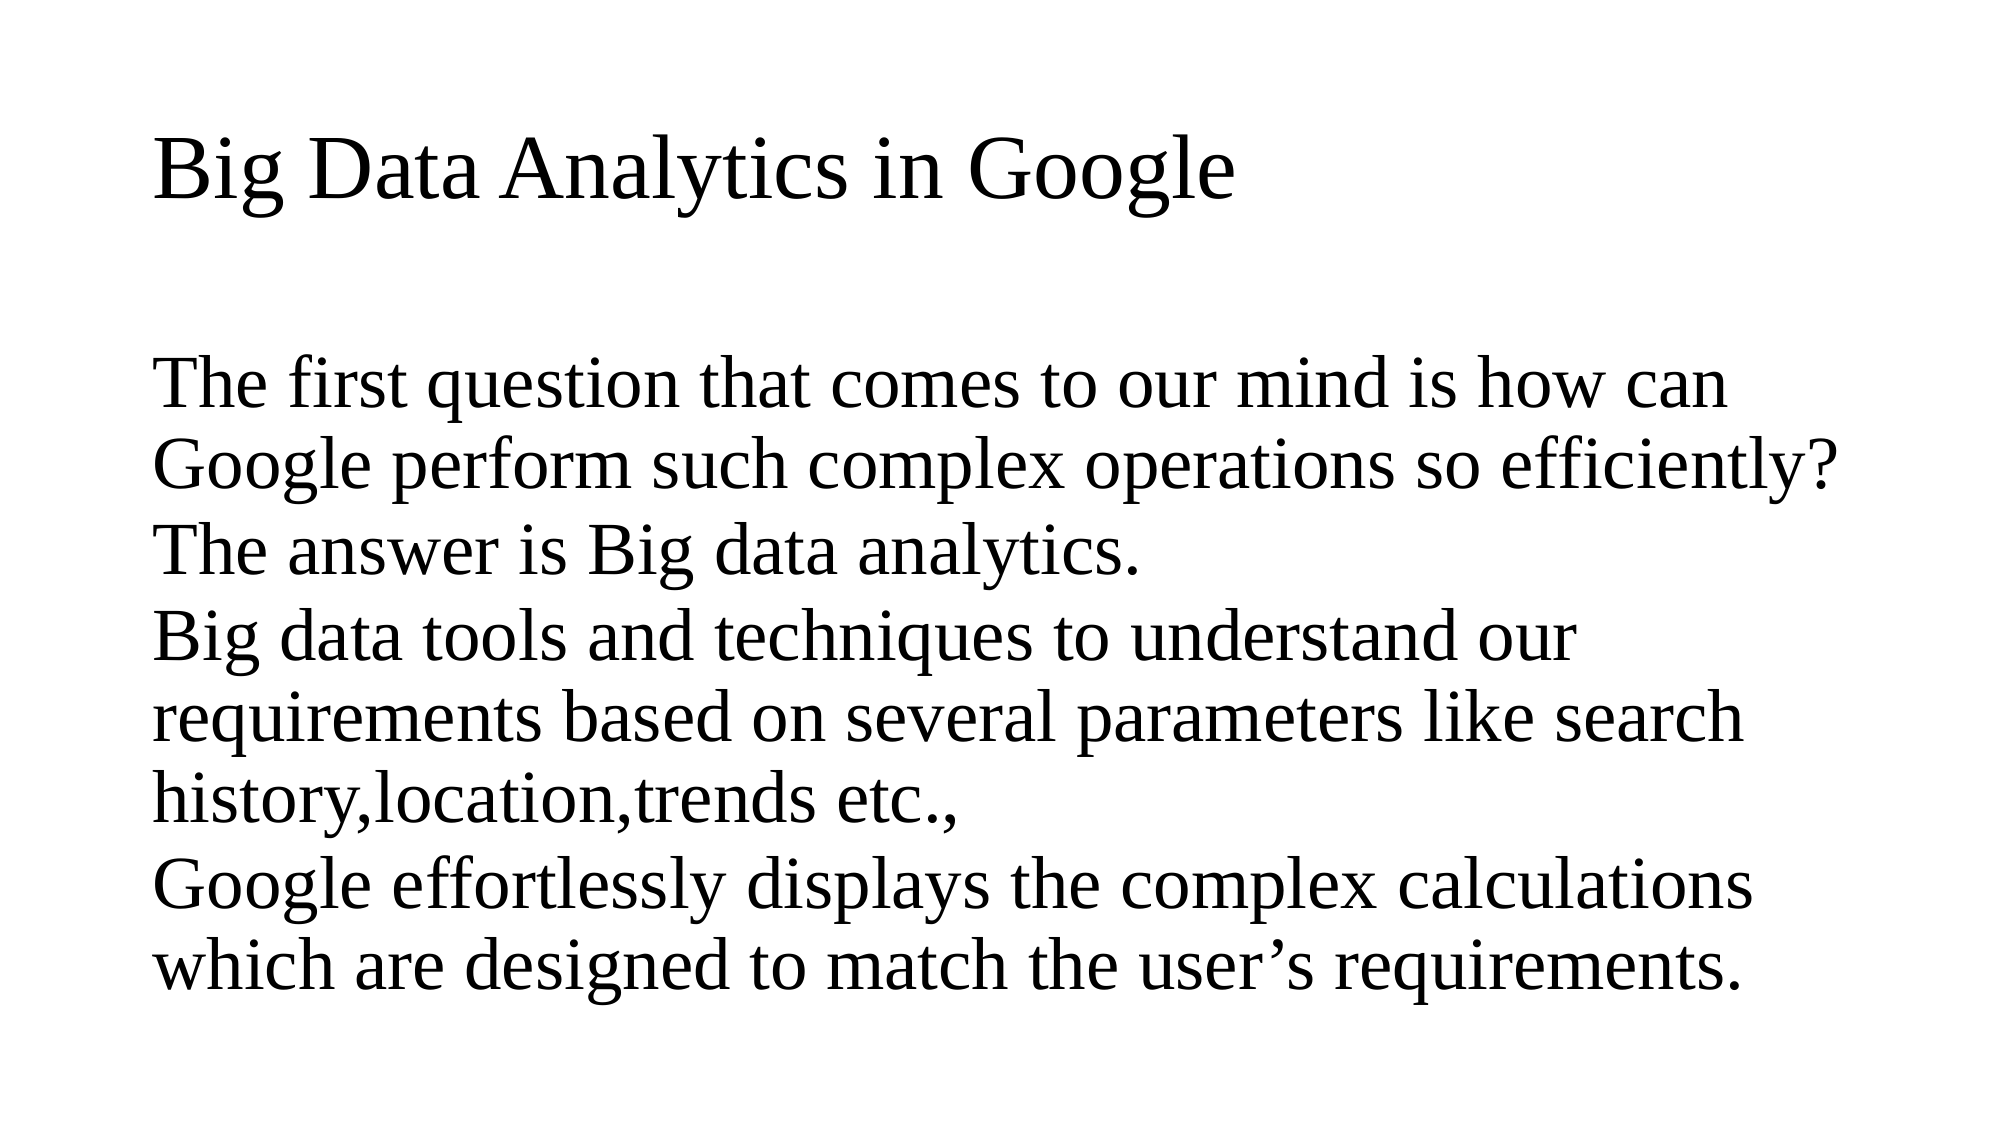

# Big Data Analytics in Google
The first question that comes to our mind is how can Google perform such complex operations so efficiently?
The answer is Big data analytics.
Big data tools and techniques to understand our requirements based on several parameters like search history,location,trends etc.,
Google effortlessly displays the complex calculations which are designed to match the user’s requirements.